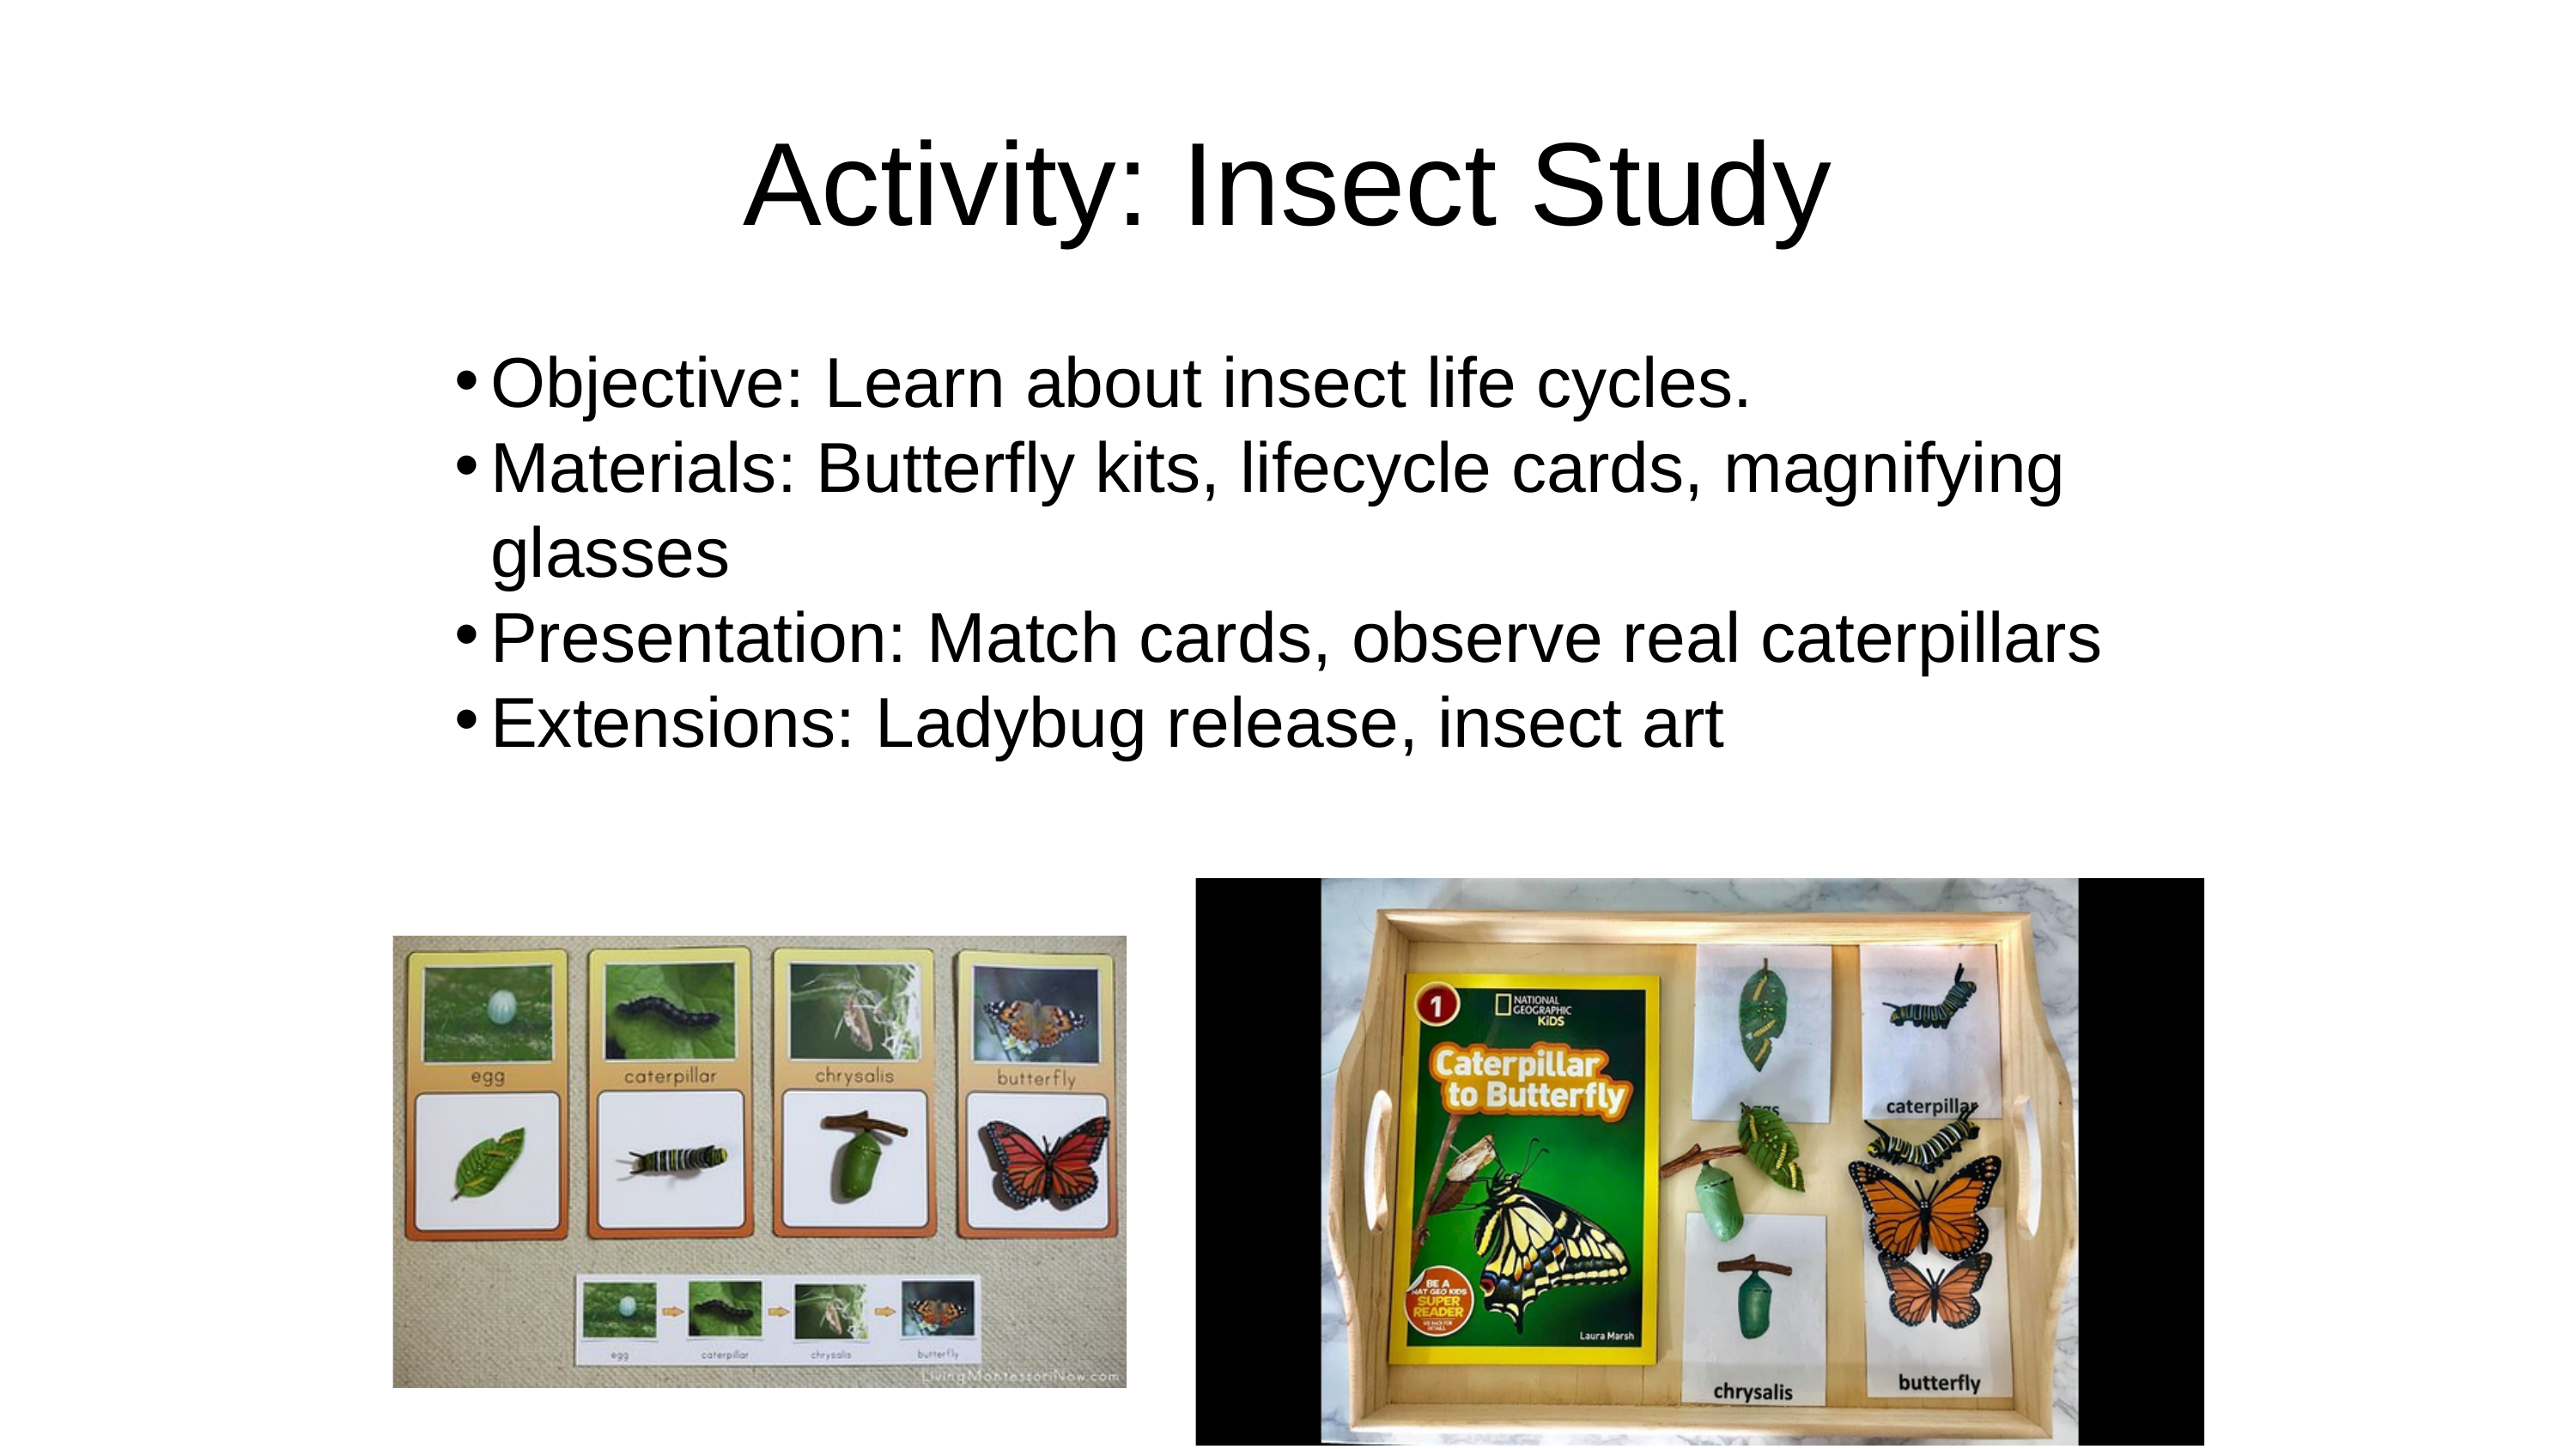

Activity: Insect Study

Objective: Learn about insect life cycles.
Materials: Butterfly kits, lifecycle cards, magnifying glasses
Presentation: Match cards, observe real caterpillars
Extensions: Ladybug release, insect art